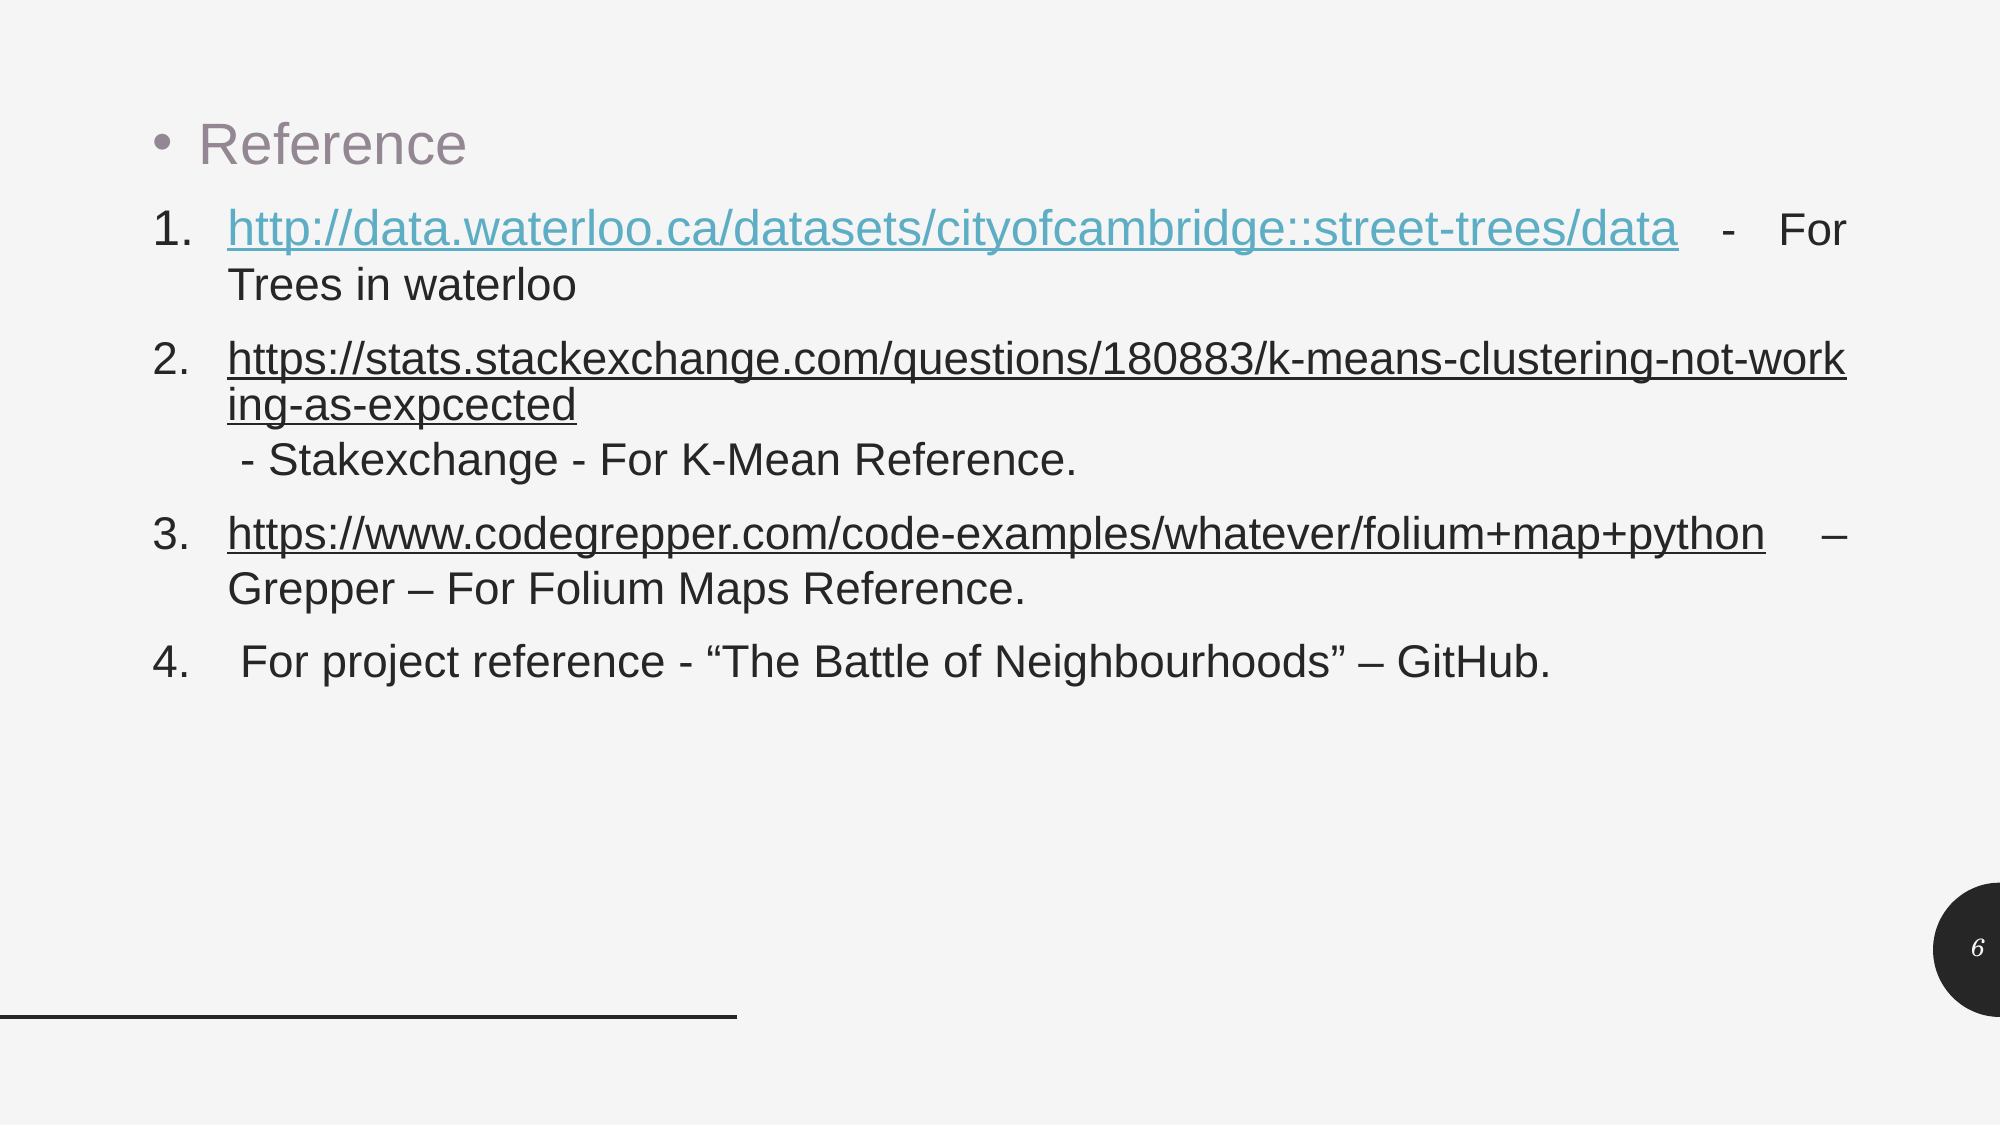

Reference
http://data.waterloo.ca/datasets/cityofcambridge::street-trees/data - For Trees in waterloo
https://stats.stackexchange.com/questions/180883/k-means-clustering-not-working-as-expcected - Stakexchange - For K-Mean Reference.
https://www.codegrepper.com/code-examples/whatever/folium+map+python – Grepper – For Folium Maps Reference.
 For project reference - “The Battle of Neighbourhoods” – GitHub.

6